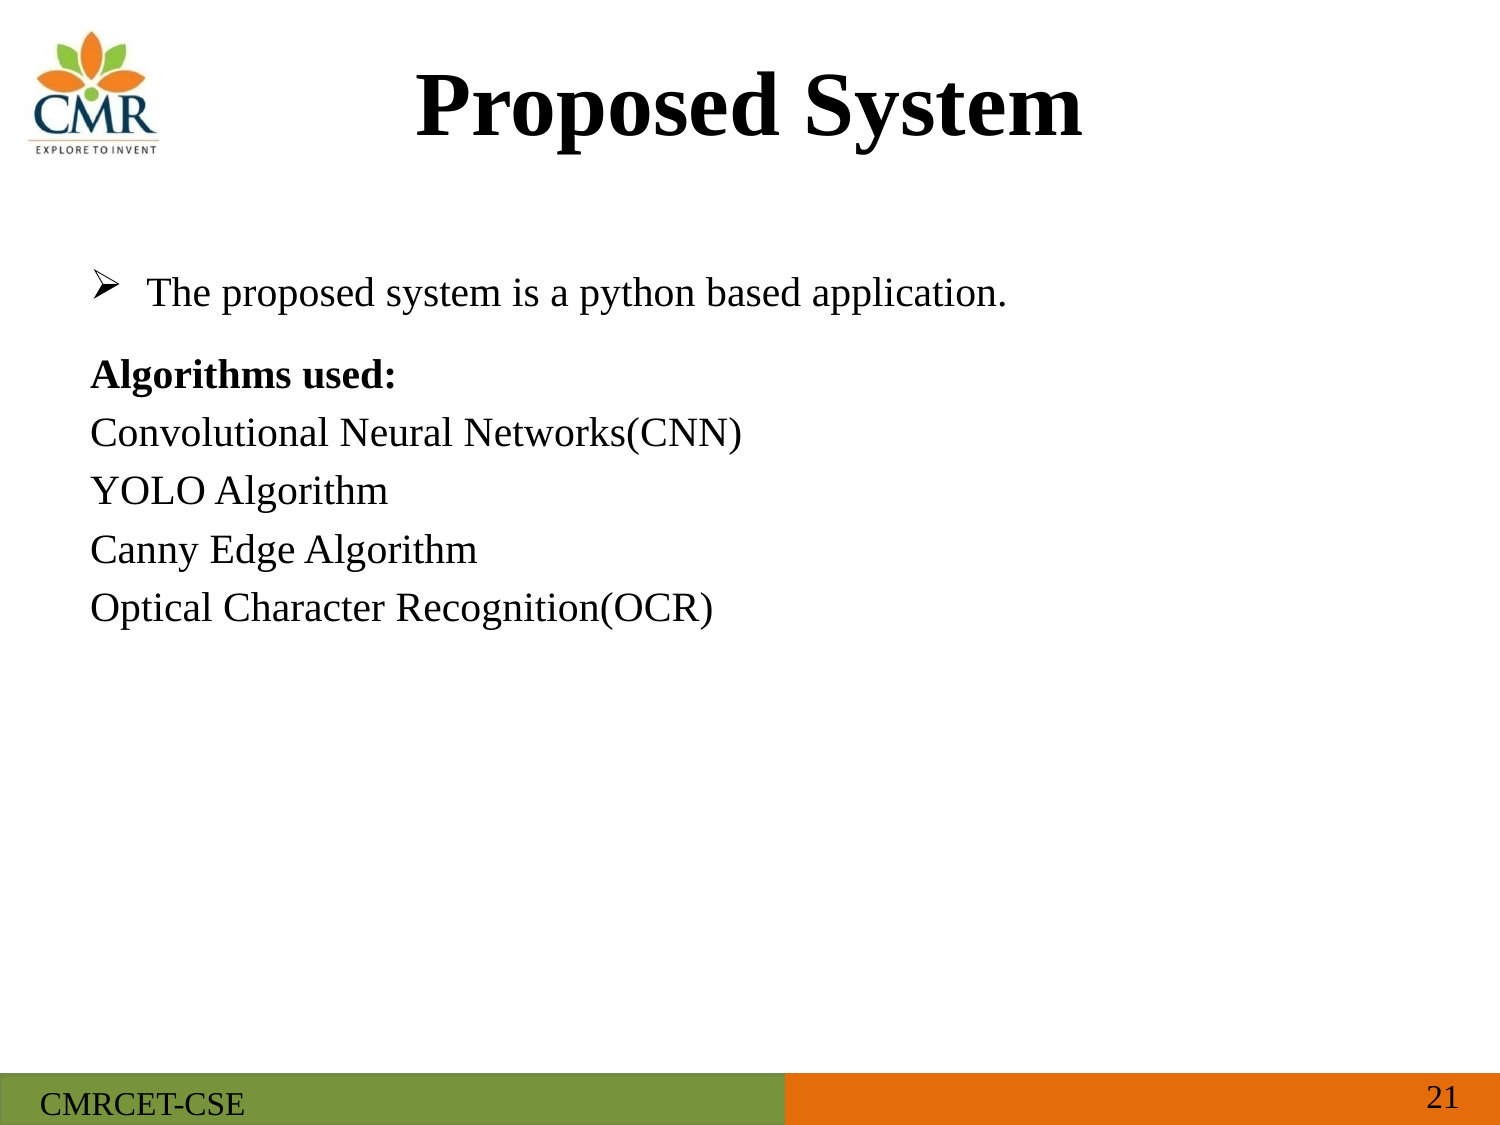

# Proposed System
The proposed system is a python based application.

Algorithms used:
Convolutional Neural Networks(CNN)
YOLO Algorithm
Canny Edge Algorithm
Optical Character Recognition(OCR)

21
CMRCET-CSE